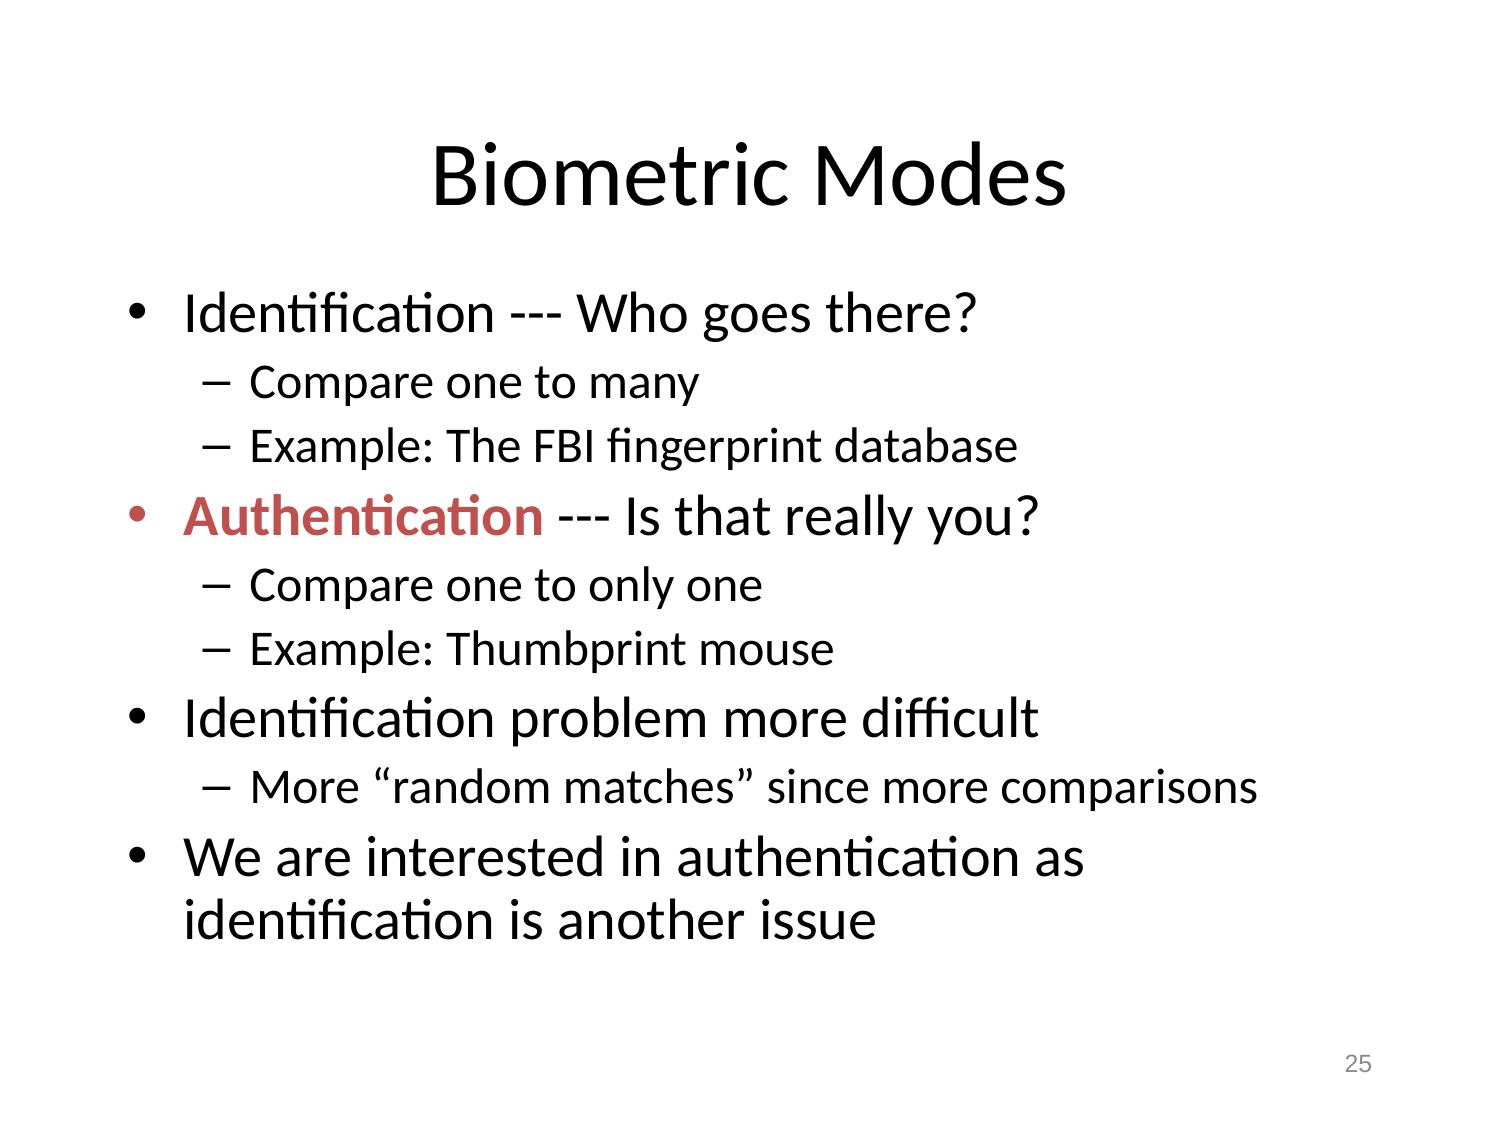

# Biometric Modes
Identification --- Who goes there?
Compare one to many
Example: The FBI fingerprint database
Authentication --- Is that really you?
Compare one to only one
Example: Thumbprint mouse
Identification problem more difficult
More “random matches” since more comparisons
We are interested in authentication as identification is another issue
25